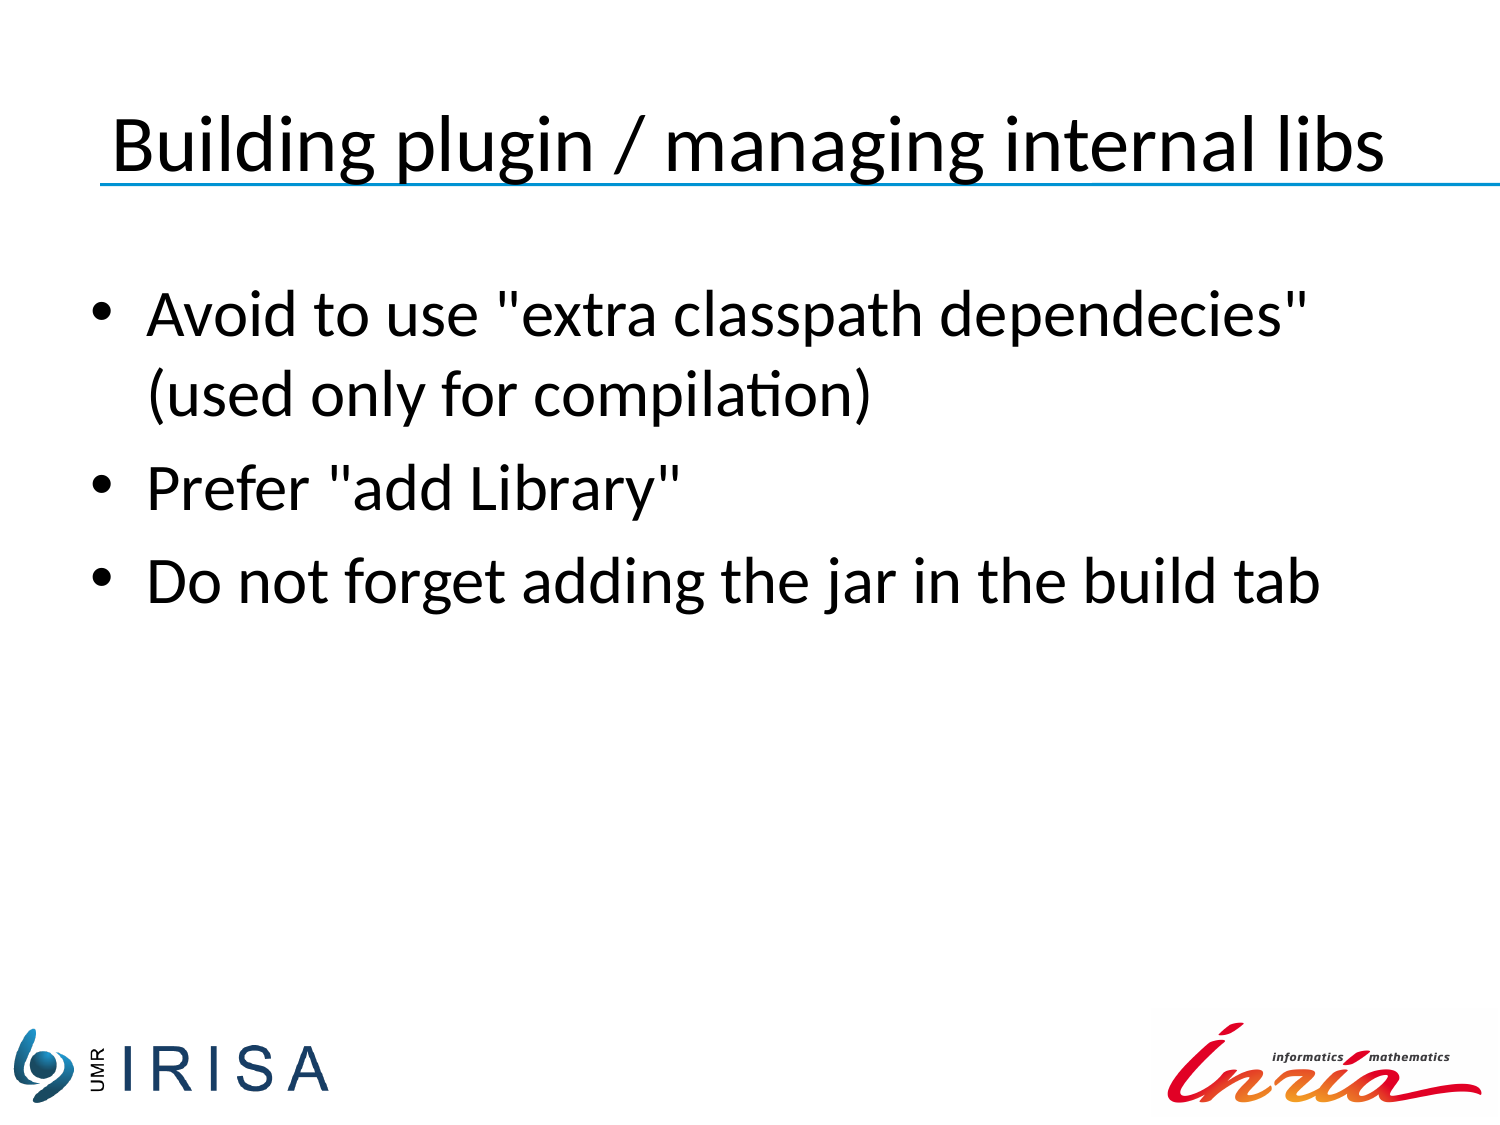

# Building plugin / managing internal libs
Avoid to use "extra classpath dependecies" (used only for compilation)
Prefer "add Library"
Do not forget adding the jar in the build tab